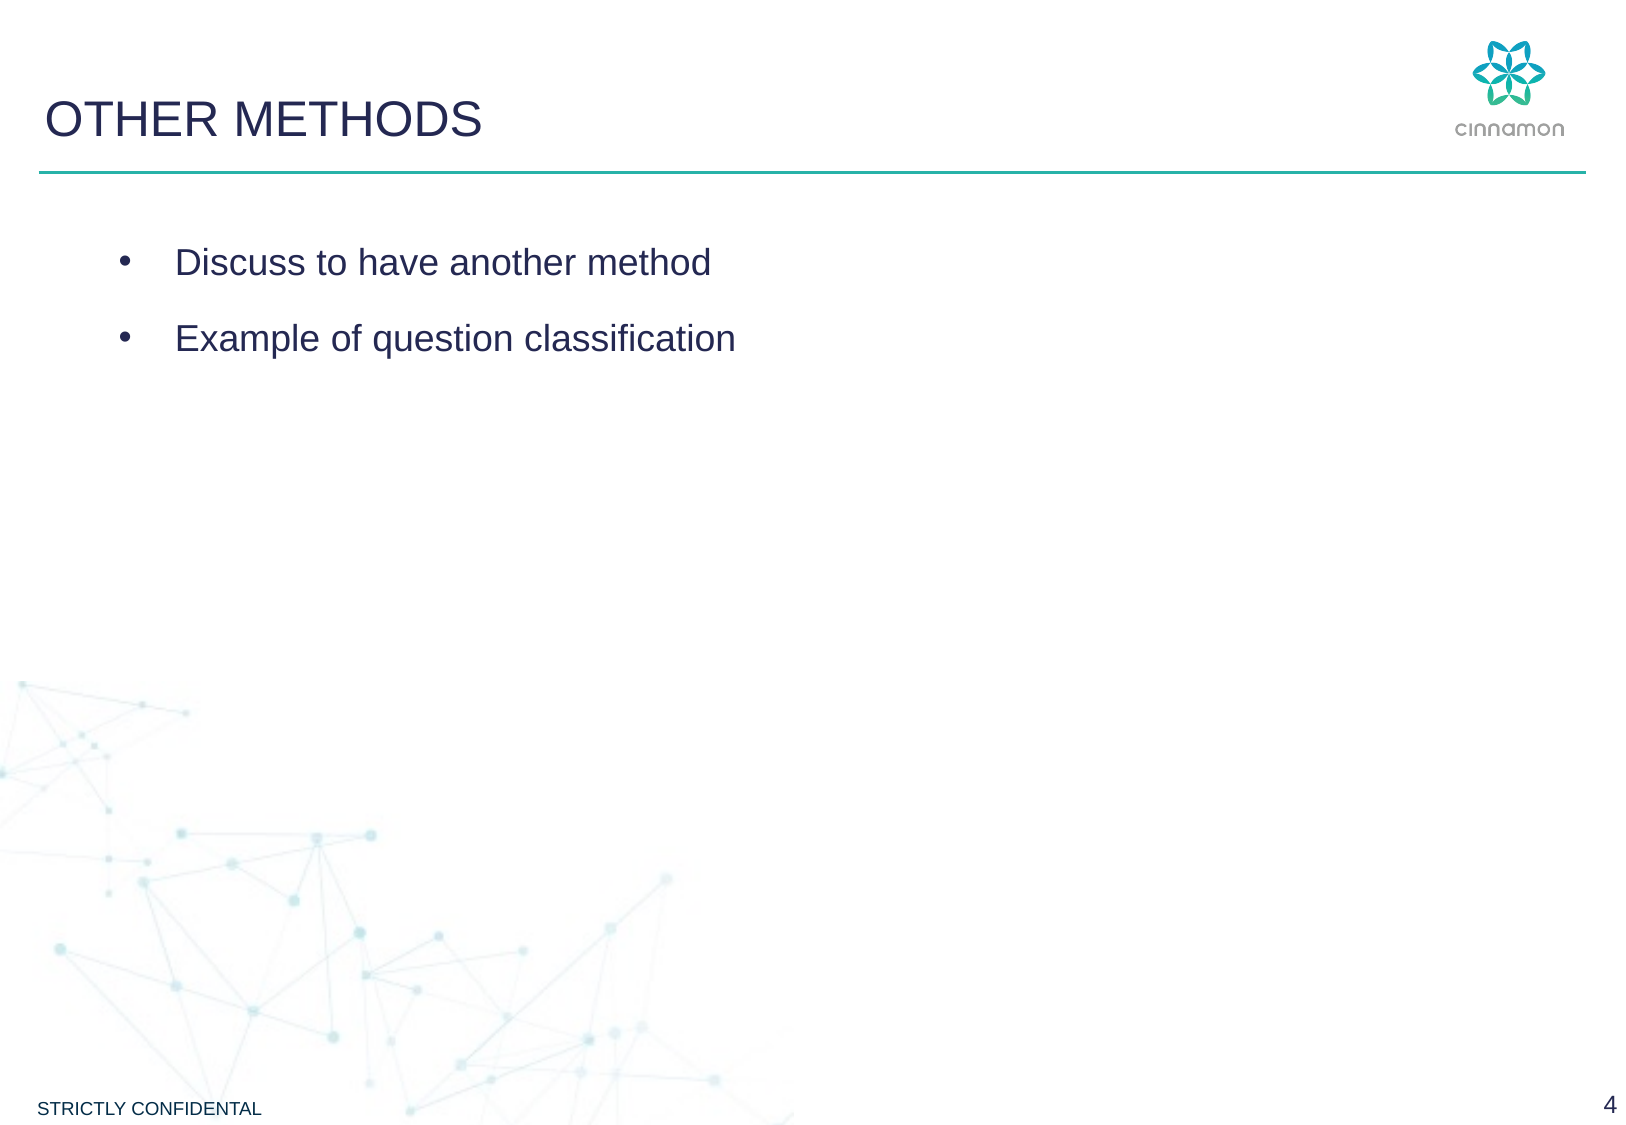

# Other methods
Discuss to have another method
Example of question classification

4